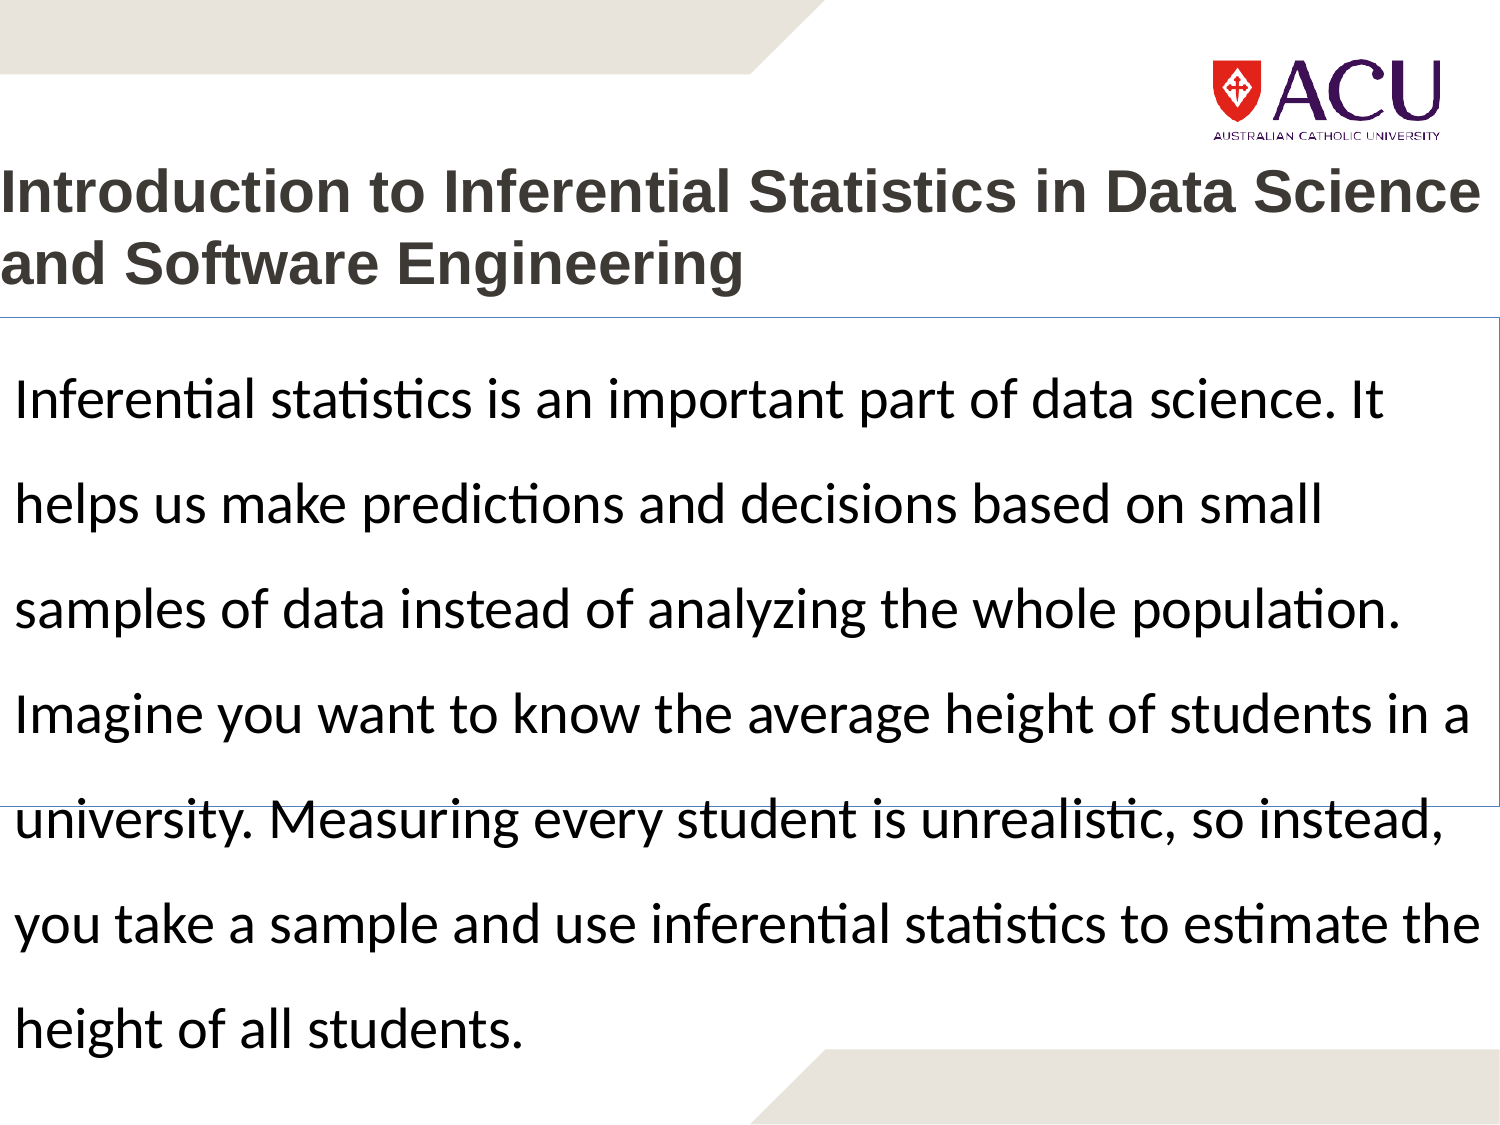

# Introduction to Inferential Statistics in Data Science and Software Engineering
Inferential statistics is an important part of data science. It helps us make predictions and decisions based on small samples of data instead of analyzing the whole population. Imagine you want to know the average height of students in a university. Measuring every student is unrealistic, so instead, you take a sample and use inferential statistics to estimate the height of all students.